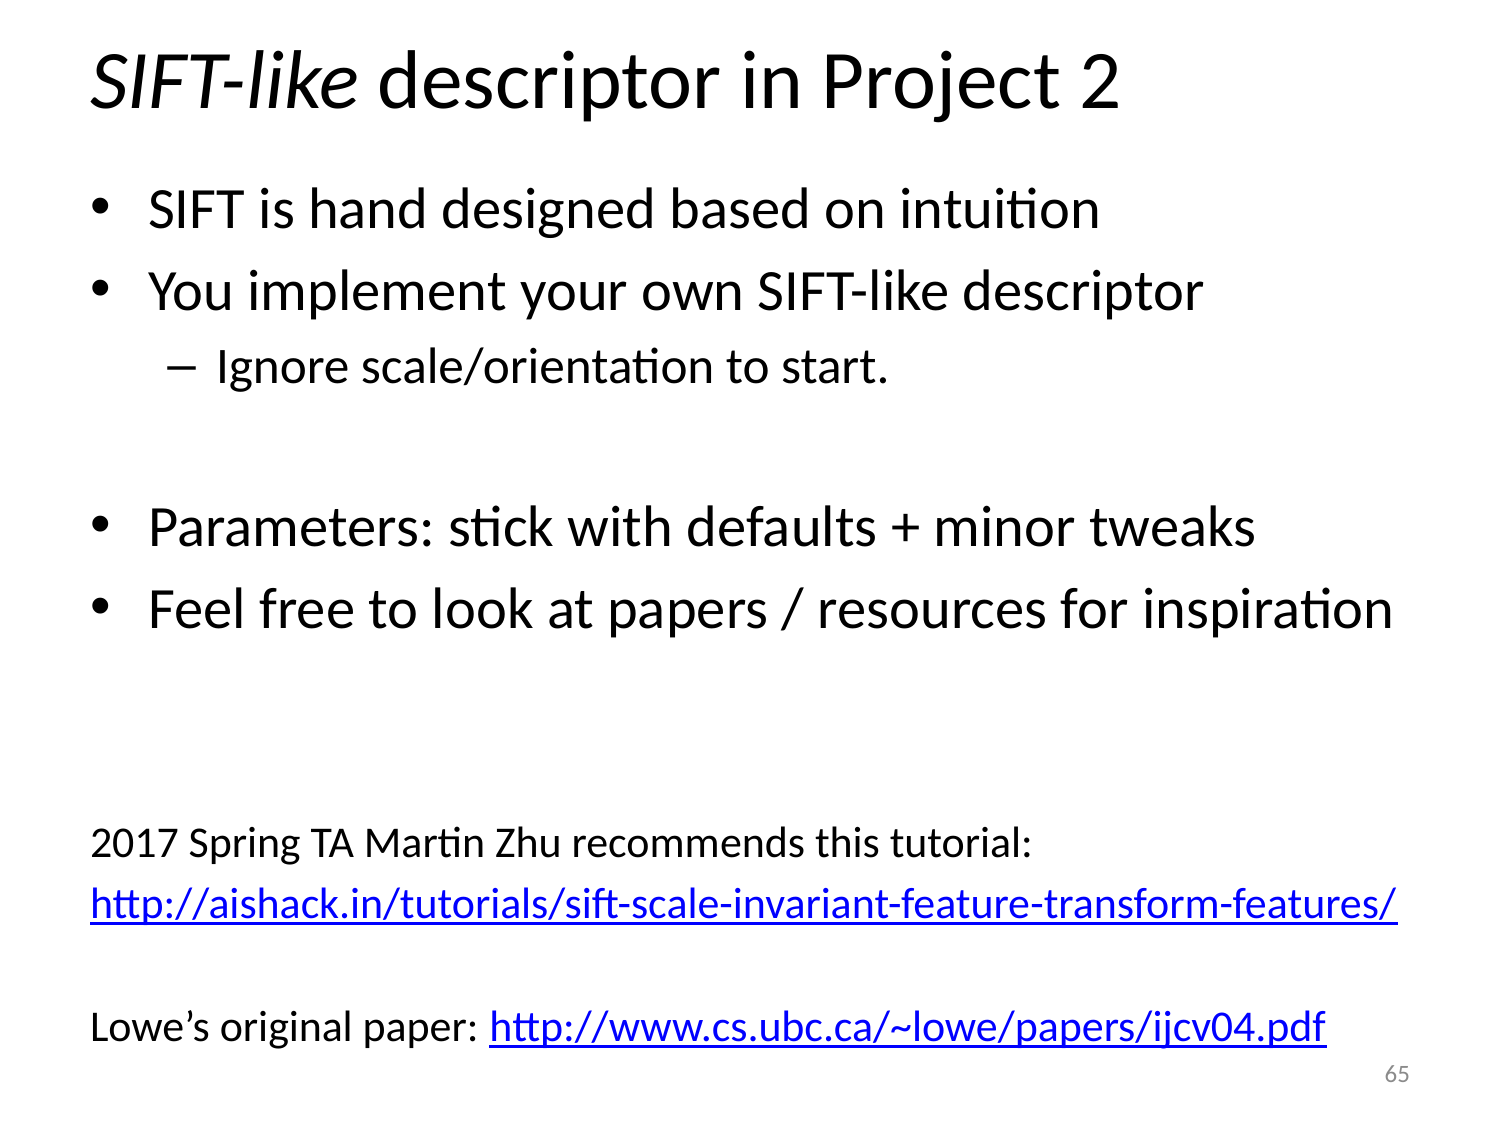

# SIFT-like descriptor in Project 2
SIFT is hand designed based on intuition
You implement your own SIFT-like descriptor
Ignore scale/orientation to start.

Parameters: stick with defaults + minor tweaks
Feel free to look at papers / resources for inspiration

2017 Spring TA Martin Zhu recommends this tutorial:
http://aishack.in/tutorials/sift-scale-invariant-feature-transform-features/

Lowe’s original paper: http://www.cs.ubc.ca/~lowe/papers/ijcv04.pdf

65